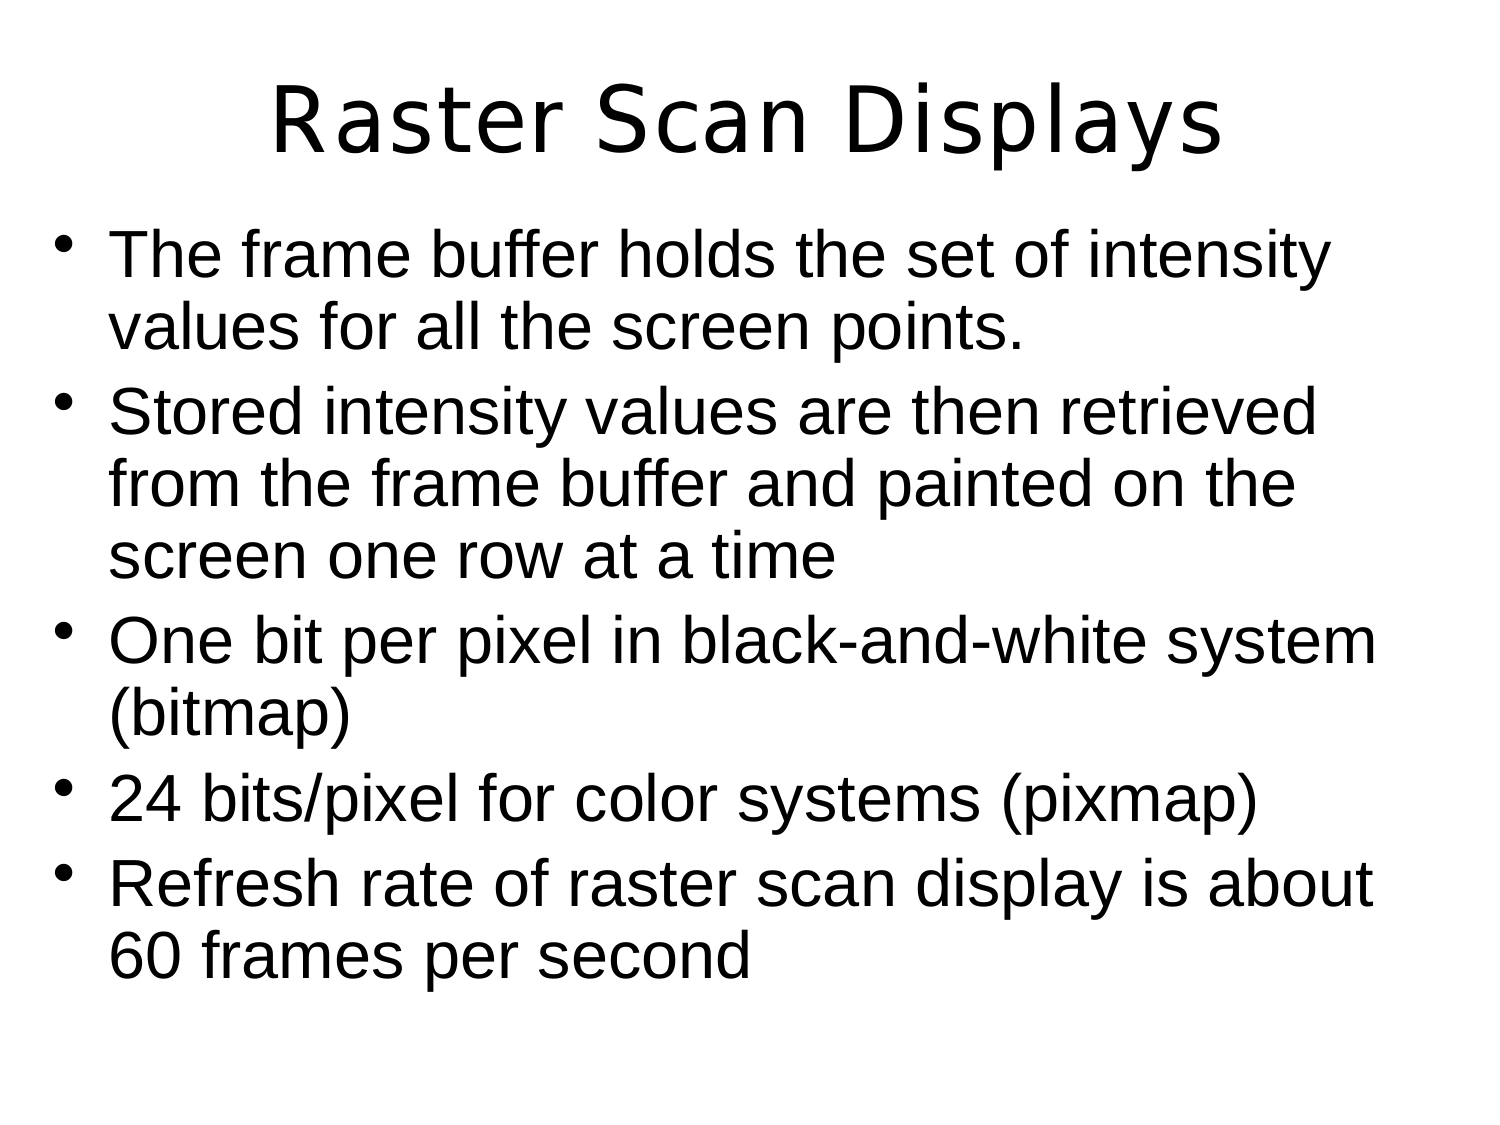

# Raster Scan Displays
The frame buffer holds the set of intensity values for all the screen points.
Stored intensity values are then retrieved from the frame buffer and painted on the screen one row at a time
One bit per pixel in black-and-white system (bitmap)
24 bits/pixel for color systems (pixmap)
Refresh rate of raster scan display is about 60 frames per second